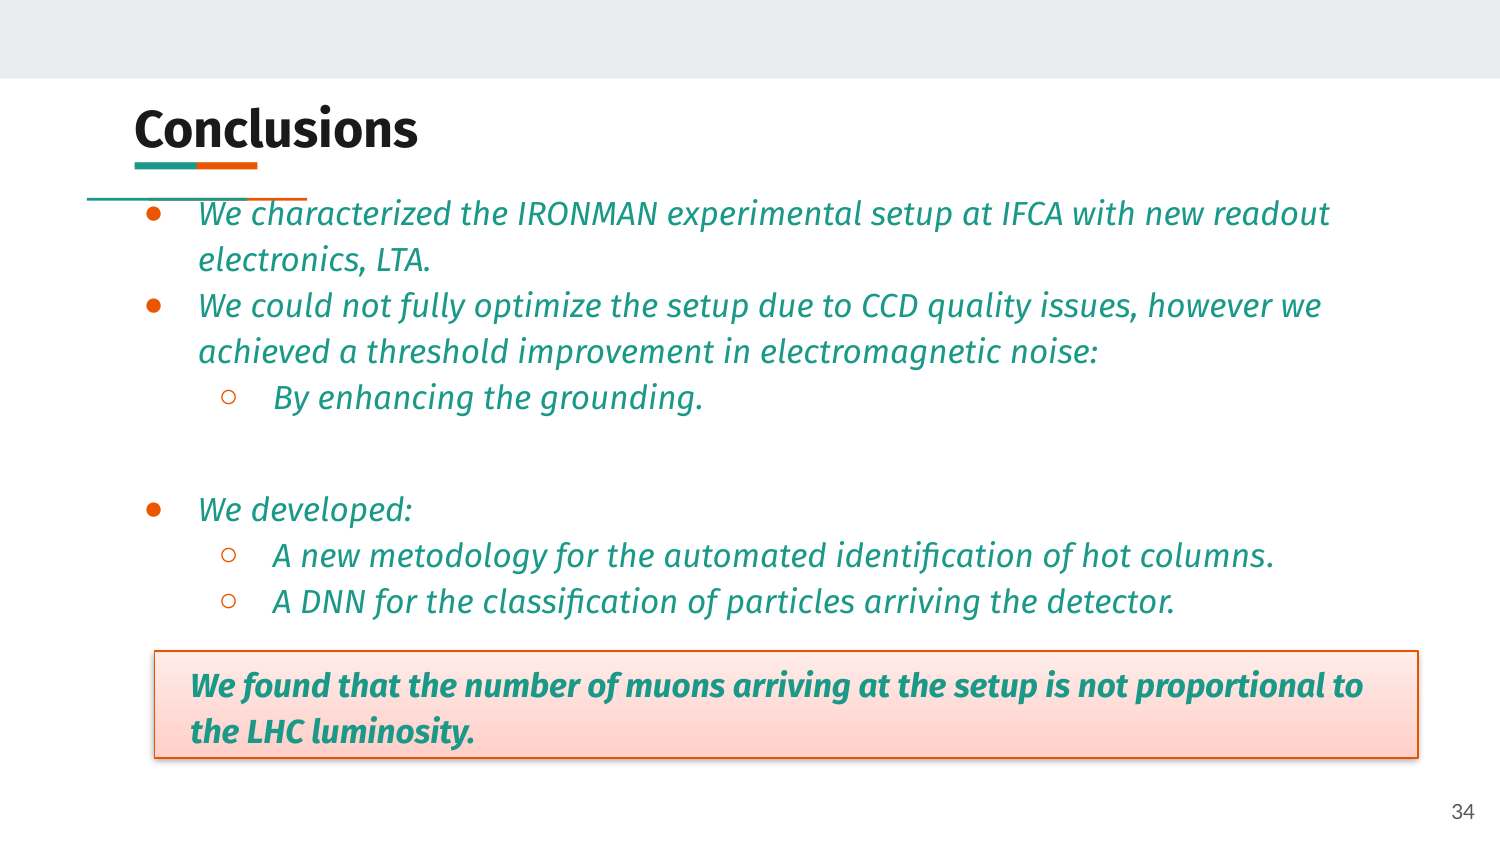

# Conclusions
We characterized the IRONMAN experimental setup at IFCA with new readout electronics, LTA.
We could not fully optimize the setup due to CCD quality issues, however we achieved a threshold improvement in electromagnetic noise:
By enhancing the grounding.

We developed:
A new metodology for the automated identification of hot columns.
A DNN for the classification of particles arriving the detector.
We found that the number of muons arriving at the setup is not proportional to the LHC luminosity.
34